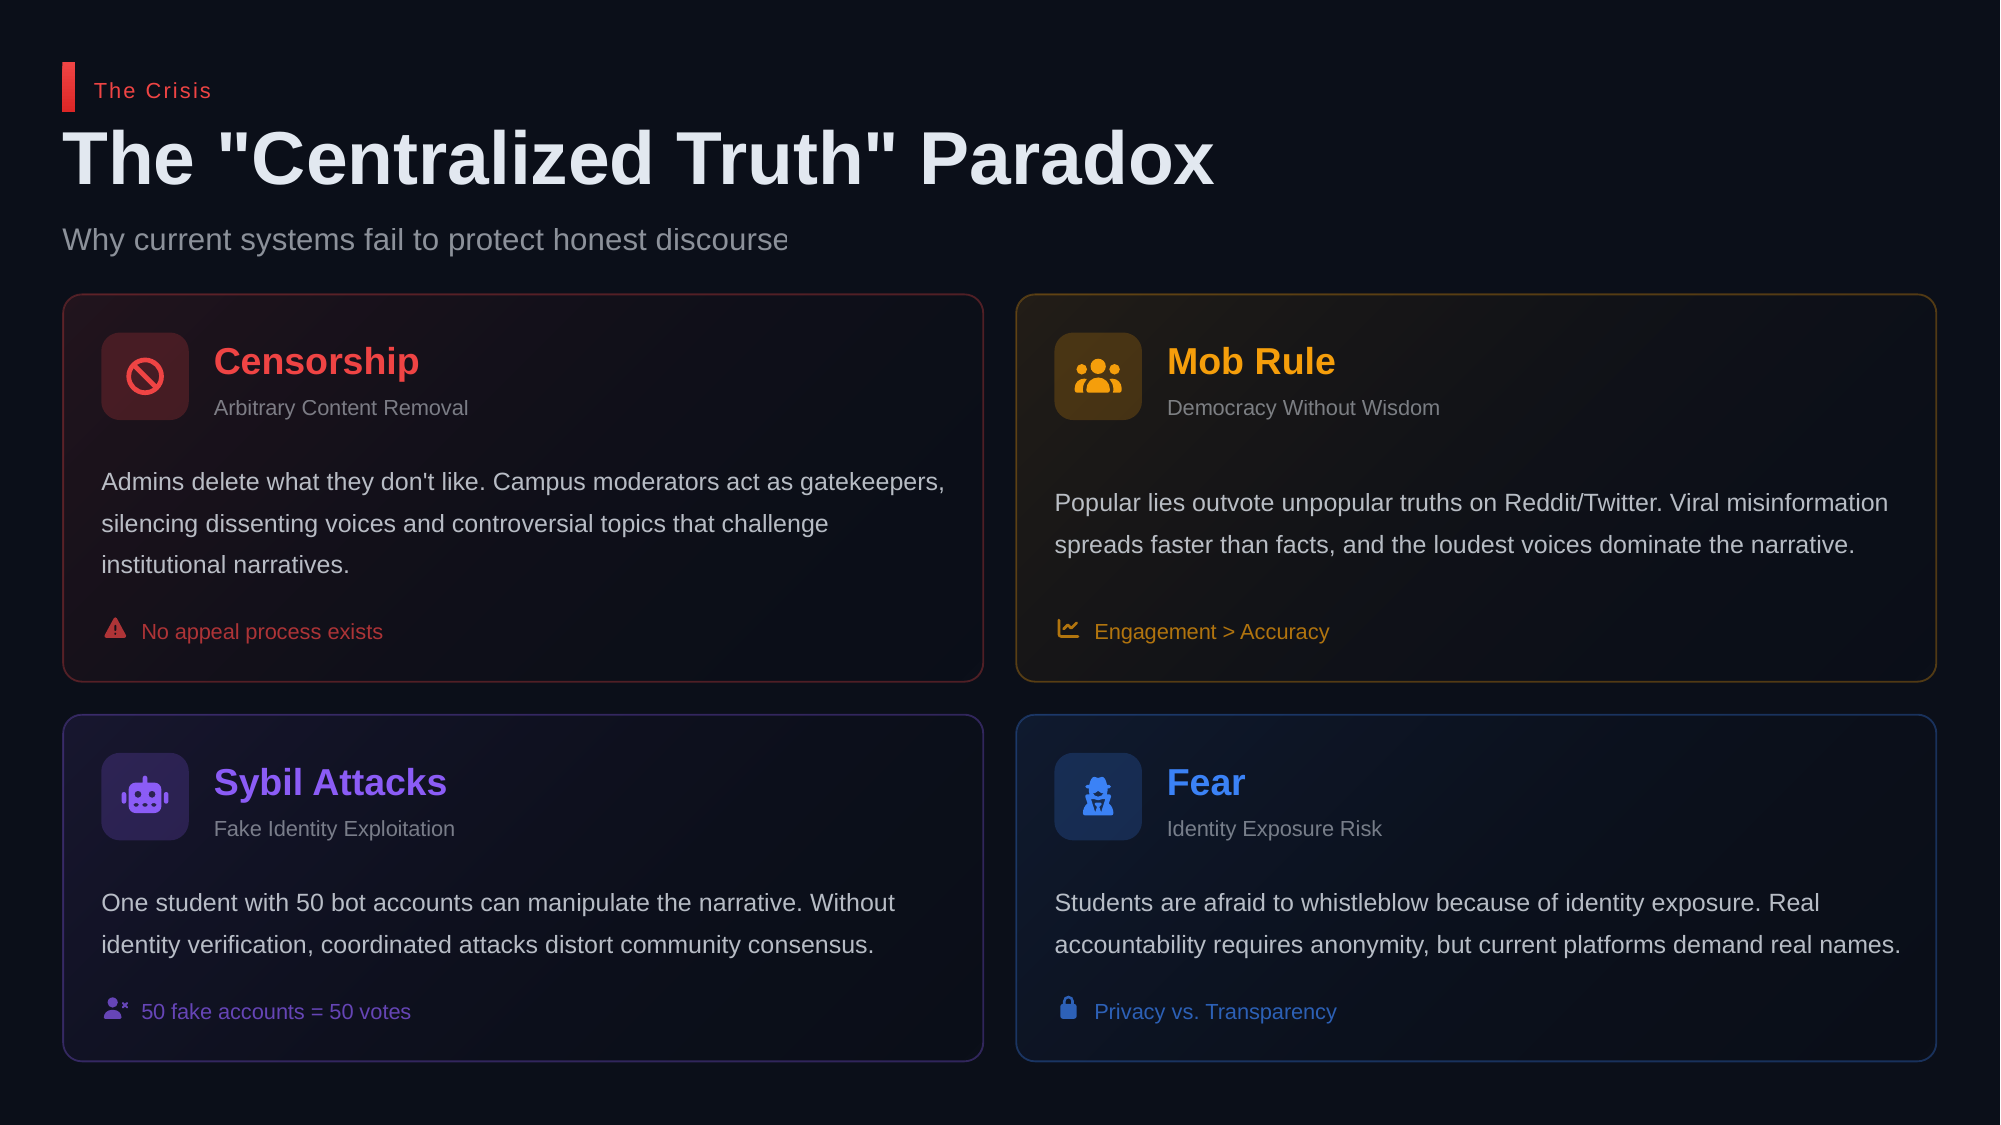

The Crisis
The "Centralized Truth" Paradox
Why current systems fail to protect honest discourse

Censorship

Mob Rule

Arbitrary Content Removal
Democracy Without Wisdom
Admins delete what they don't like. Campus moderators act as gatekeepers, silencing dissenting voices and controversial topics that challenge institutional narratives.
Popular lies outvote unpopular truths on Reddit/Twitter. Viral misinformation spreads faster than facts, and the loudest voices dominate the narrative.
No appeal process exists
Engagement > Accuracy

Sybil Attacks

Fear

Fake Identity Exploitation
Identity Exposure Risk
One student with 50 bot accounts can manipulate the narrative. Without identity verification, coordinated attacks distort community consensus.
Students are afraid to whistleblow because of identity exposure. Real accountability requires anonymity, but current platforms demand real names.
50 fake accounts = 50 votes
Privacy vs. Transparency